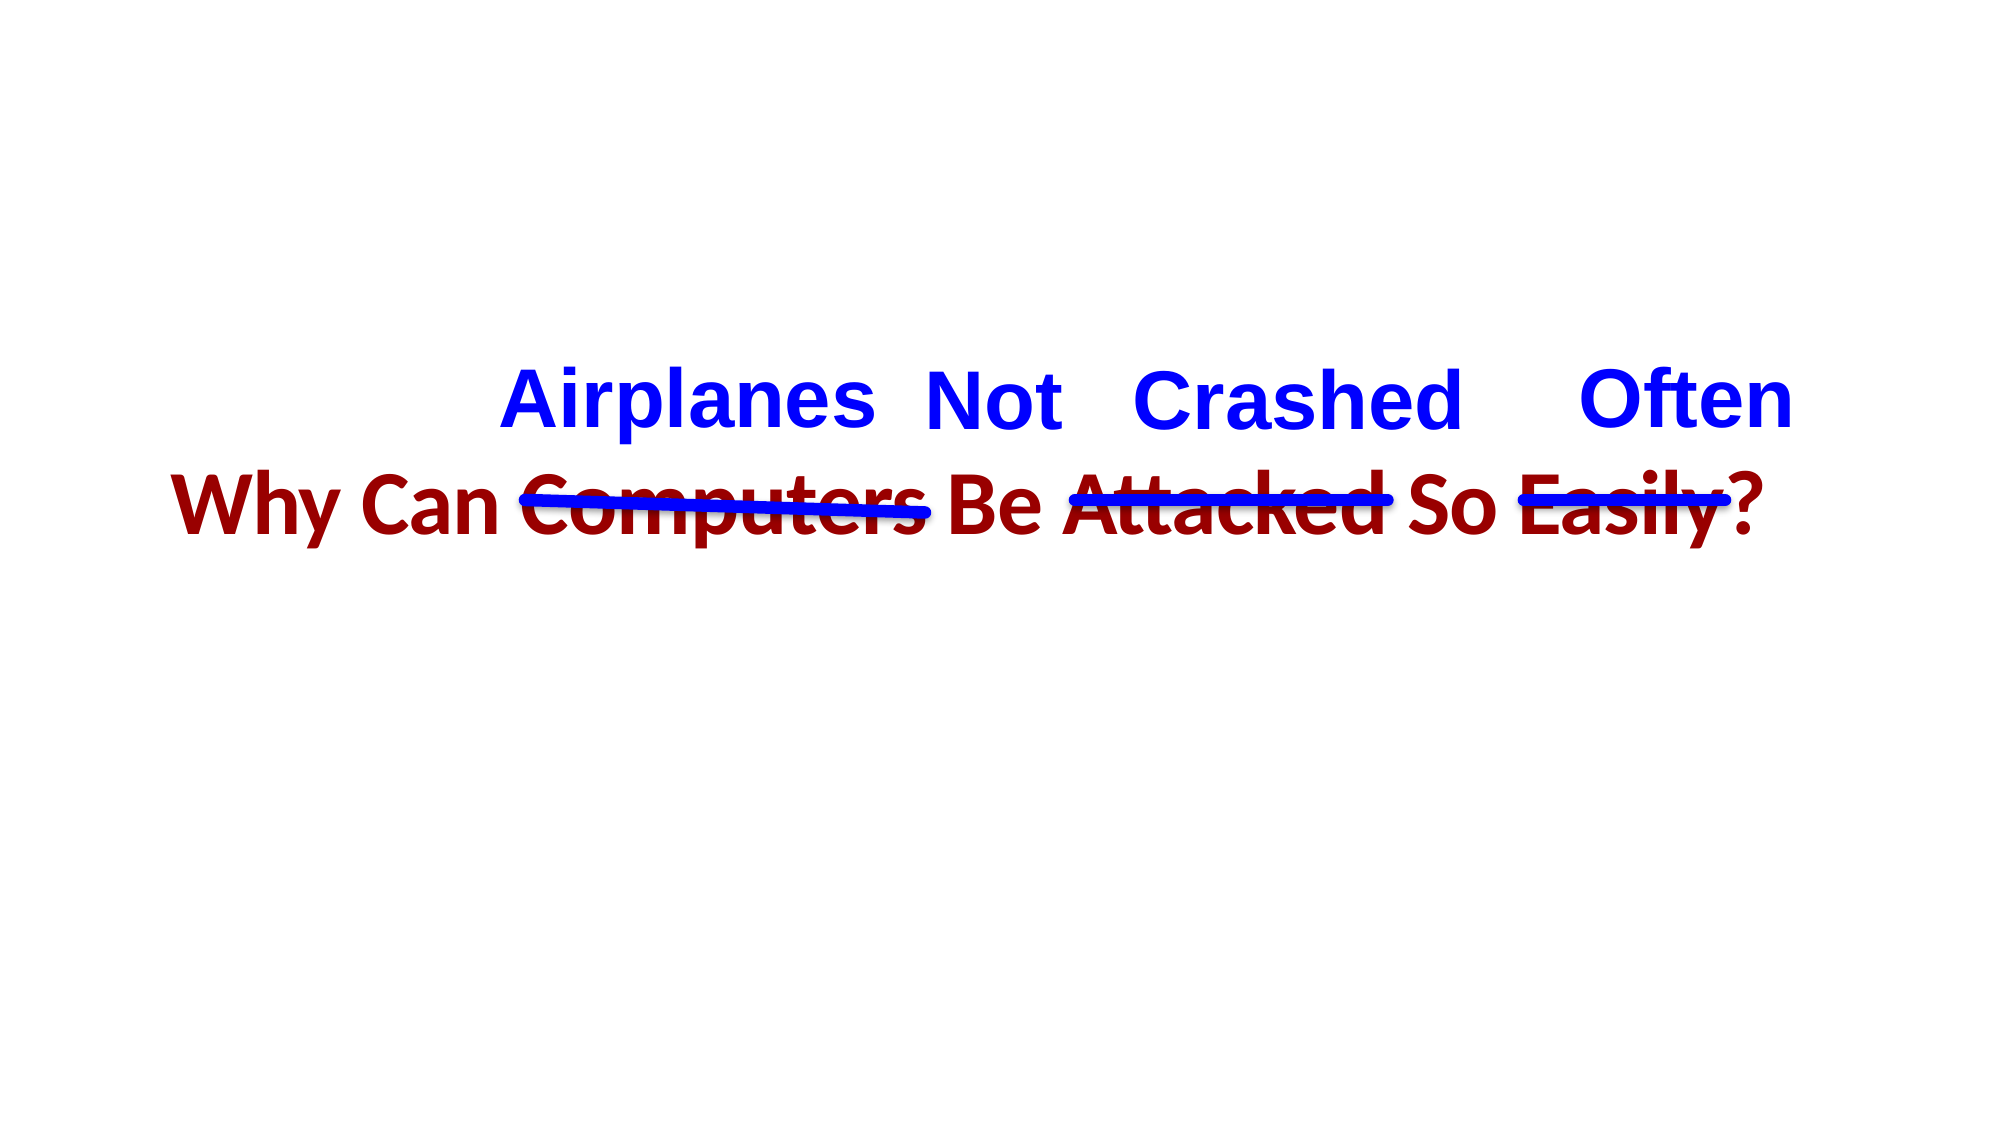

Airplanes
Often
Not   Crashed
# Why Can Computers Be Attacked So Easily?